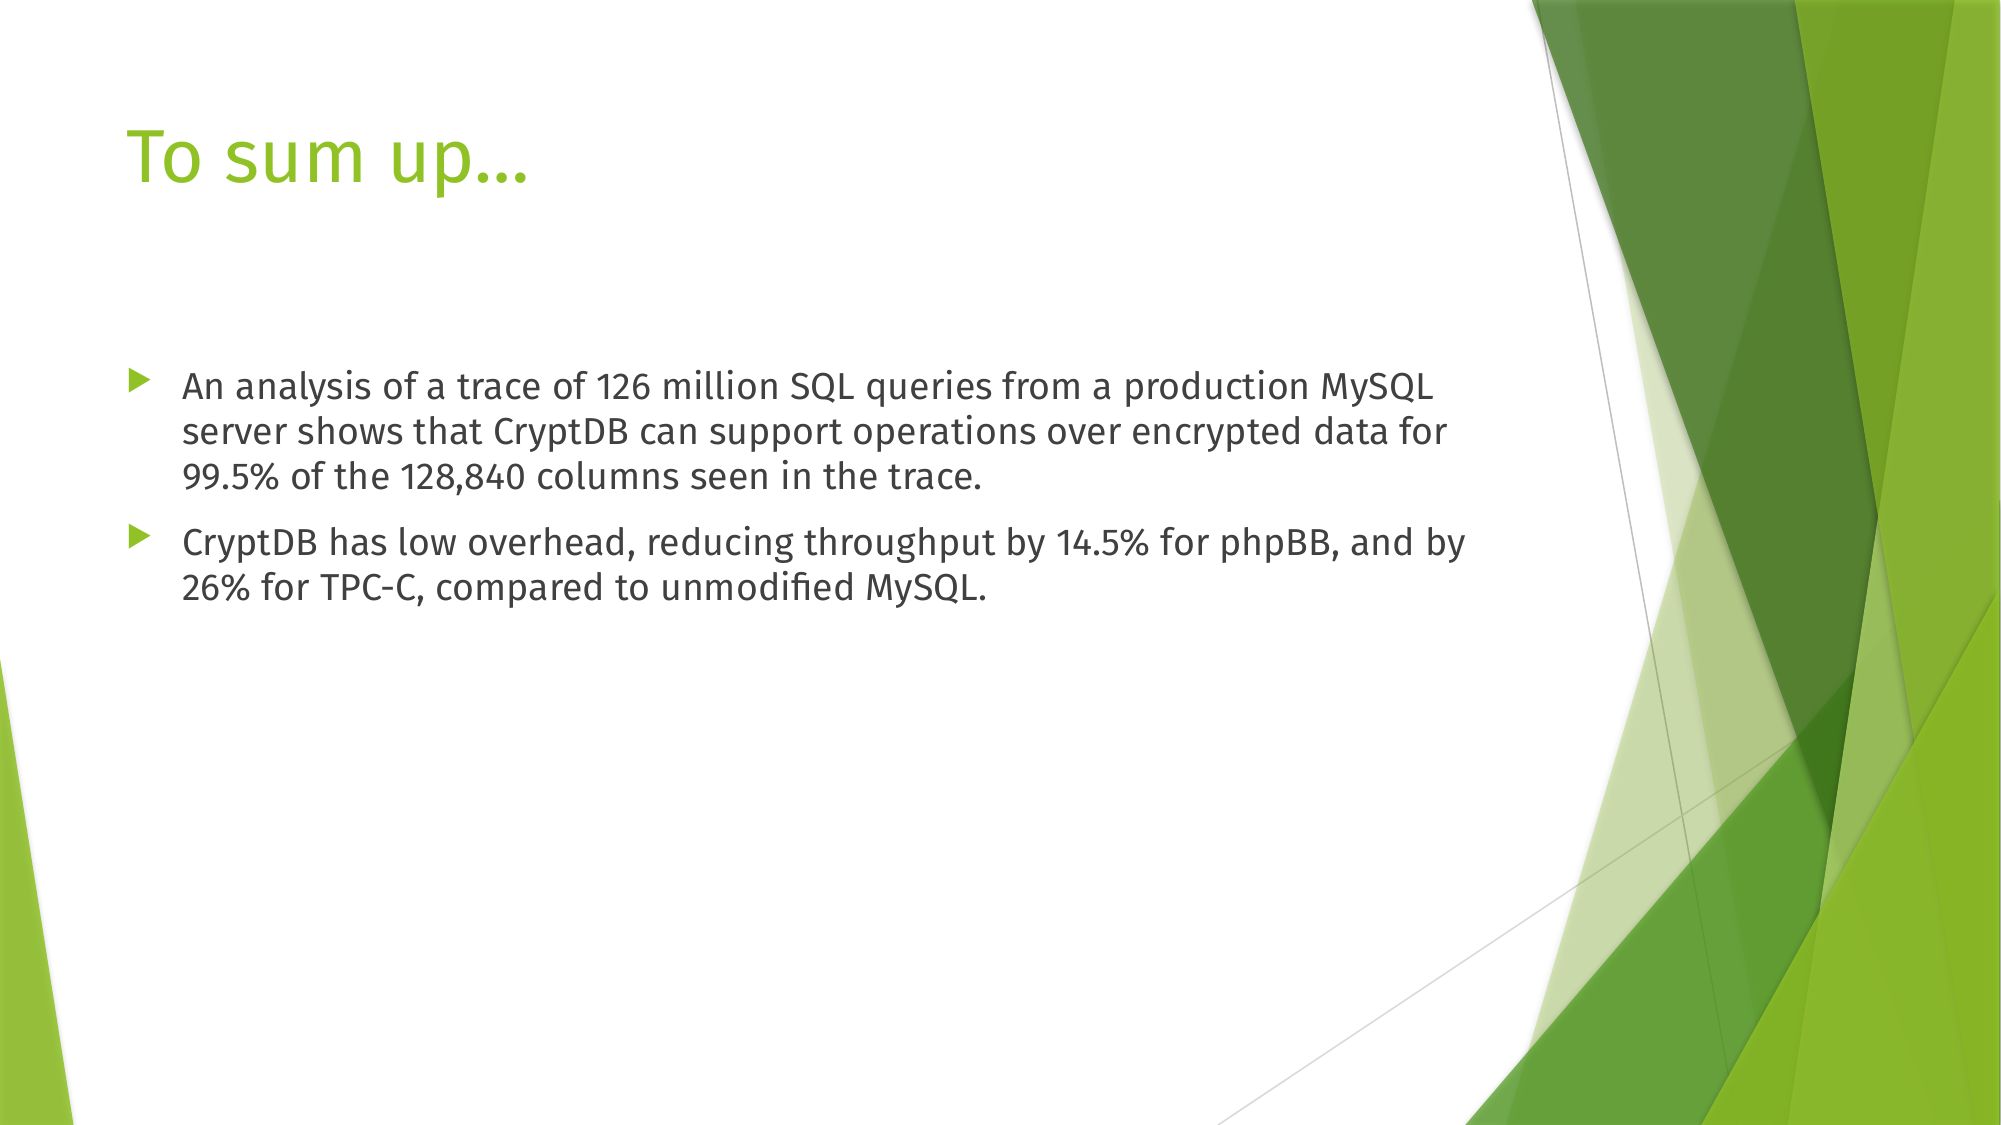

# To sum up…
An analysis of a trace of 126 million SQL queries from a production MySQL server shows that CryptDB can support operations over encrypted data for 99.5% of the 128,840 columns seen in the trace.
CryptDB has low overhead, reducing throughput by 14.5% for phpBB, and by 26% for TPC-C, compared to unmodified MySQL.